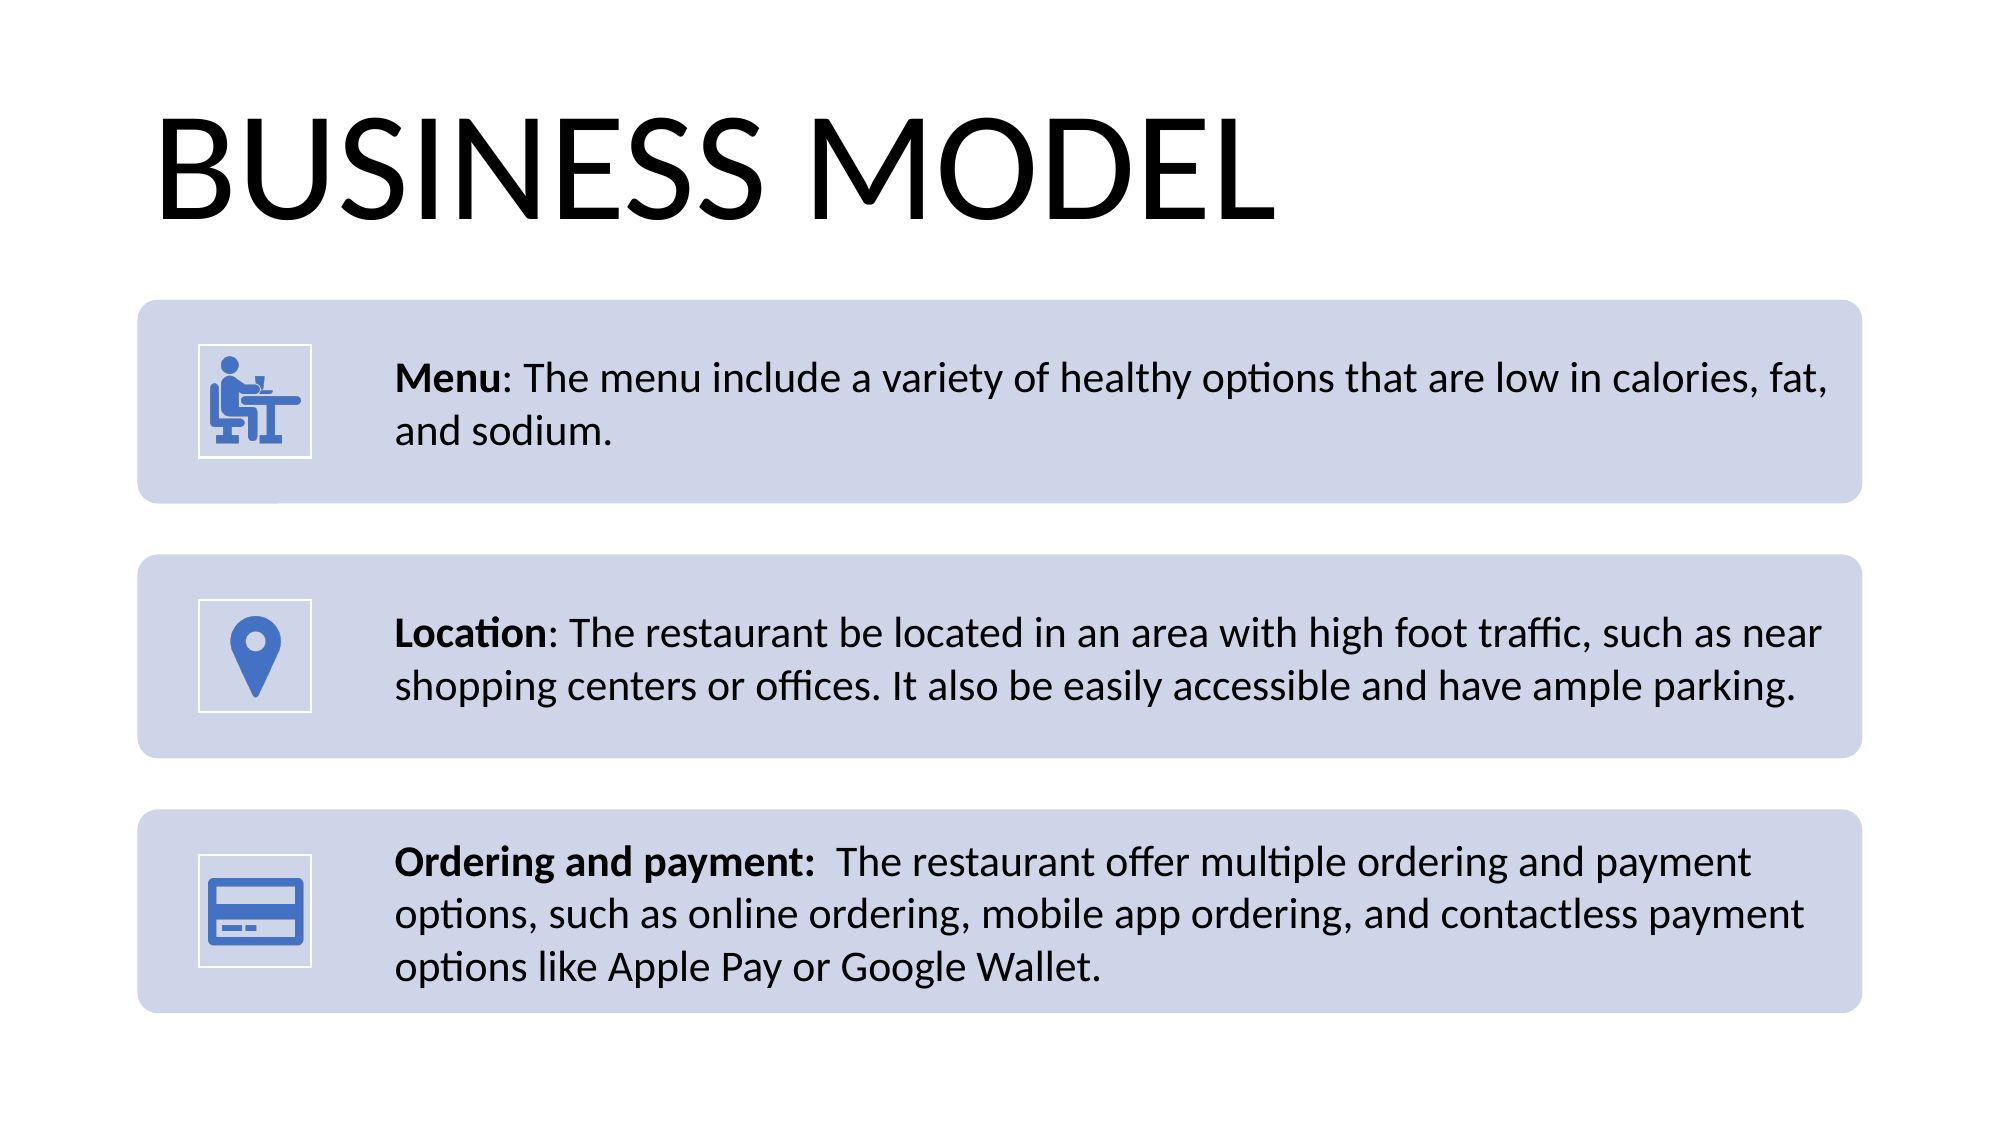

# BUSINESS MODEL
Menu: The menu include a variety of healthy options that are low in calories, fat, and sodium.
Location: The restaurant be located in an area with high foot traffic, such as near shopping centers or offices. It also be easily accessible and have ample parking.
Ordering and payment:  The restaurant offer multiple ordering and payment options, such as online ordering, mobile app ordering, and contactless payment options like Apple Pay or Google Wallet.